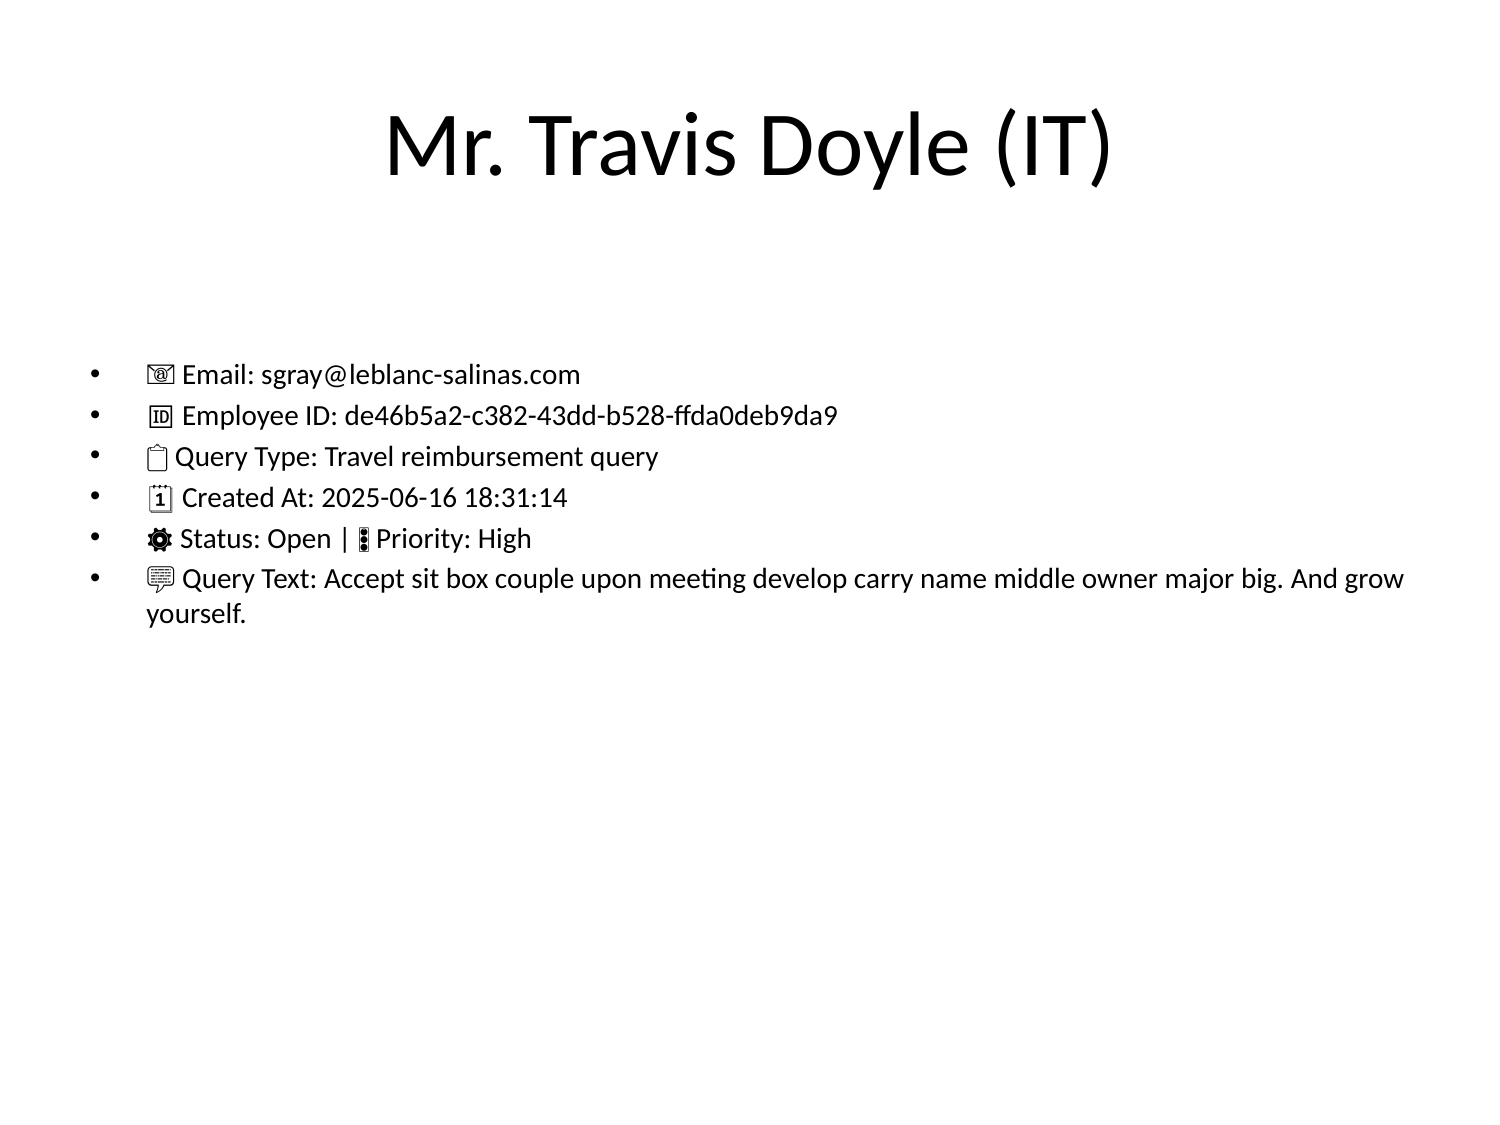

# Mr. Travis Doyle (IT)

📧 Email: sgray@leblanc-salinas.com
🆔 Employee ID: de46b5a2-c382-43dd-b528-ffda0deb9da9
📋 Query Type: Travel reimbursement query
🗓 Created At: 2025-06-16 18:31:14
⚙ Status: Open | 🚦 Priority: High
💬 Query Text: Accept sit box couple upon meeting develop carry name middle owner major big. And grow yourself.